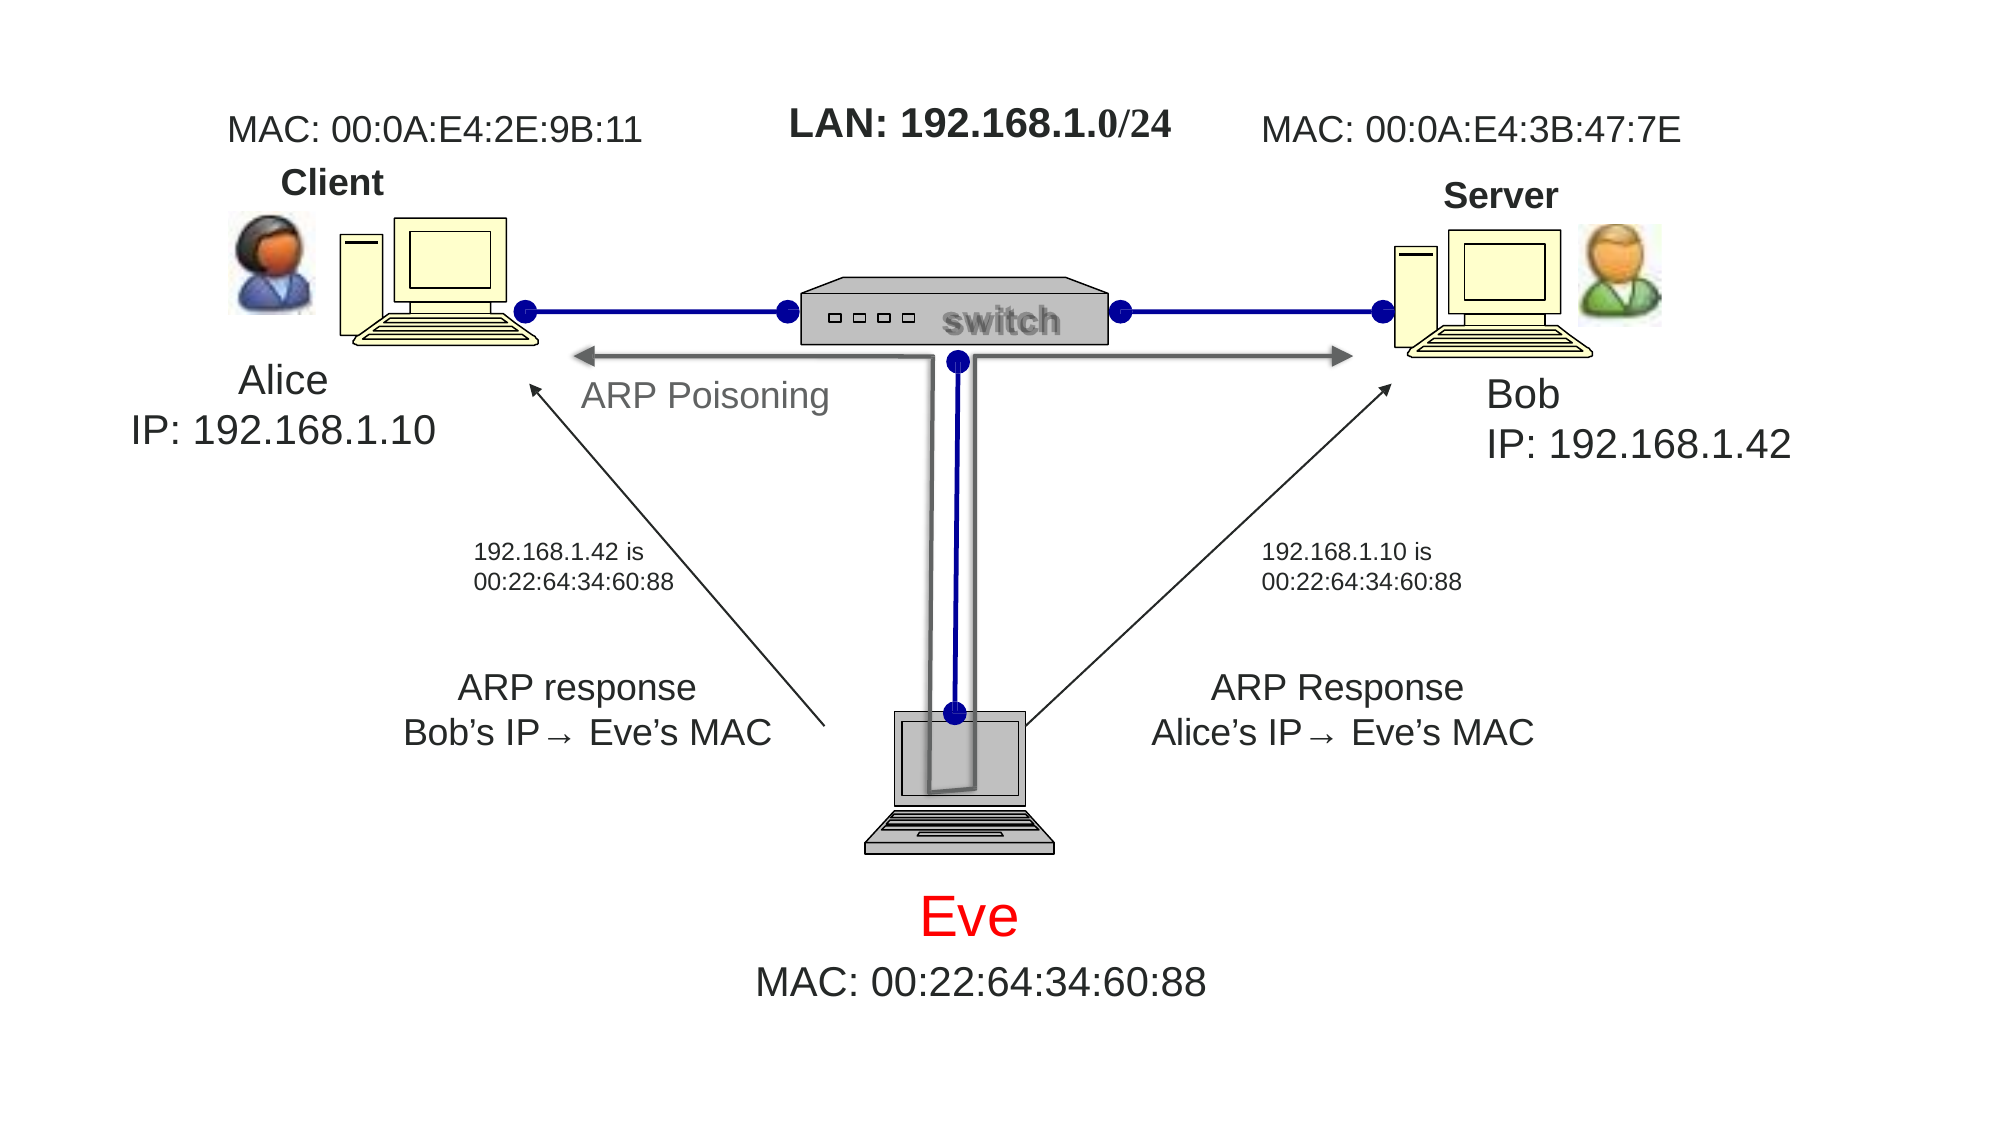

LAN: 192.168.1.0/24
MAC: 00:0A:E4:2E:9B:11
Client
MAC: 00:0A:E4:3B:47:7E
Server

Alice
IP: 192.168.1.10
Bob
IP: 192.168.1.42

ARP Poisoning

192.168.1.42 is
00:22:64:34:60:88
192.168.1.10 is
00:22:64:34:60:88
ARP Response
 Alice’s IP→ Eve’s MAC

ARP response
  Bob’s IP→ Eve’s MAC

Eve
MAC: 00:22:64:34:60:88